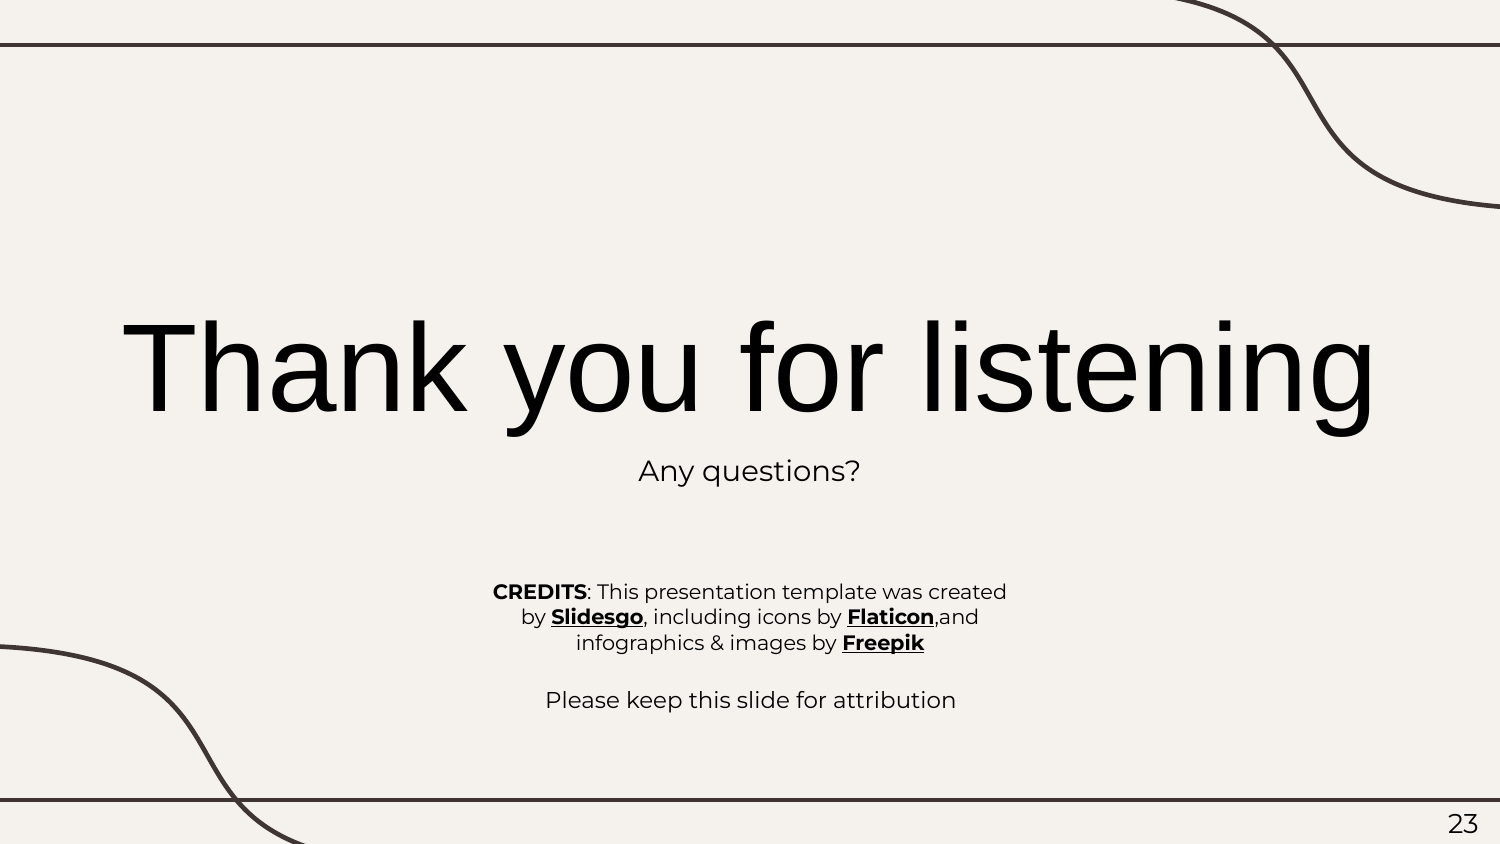

# Thank you for listening
Any questions?
Please keep this slide for attribution
23